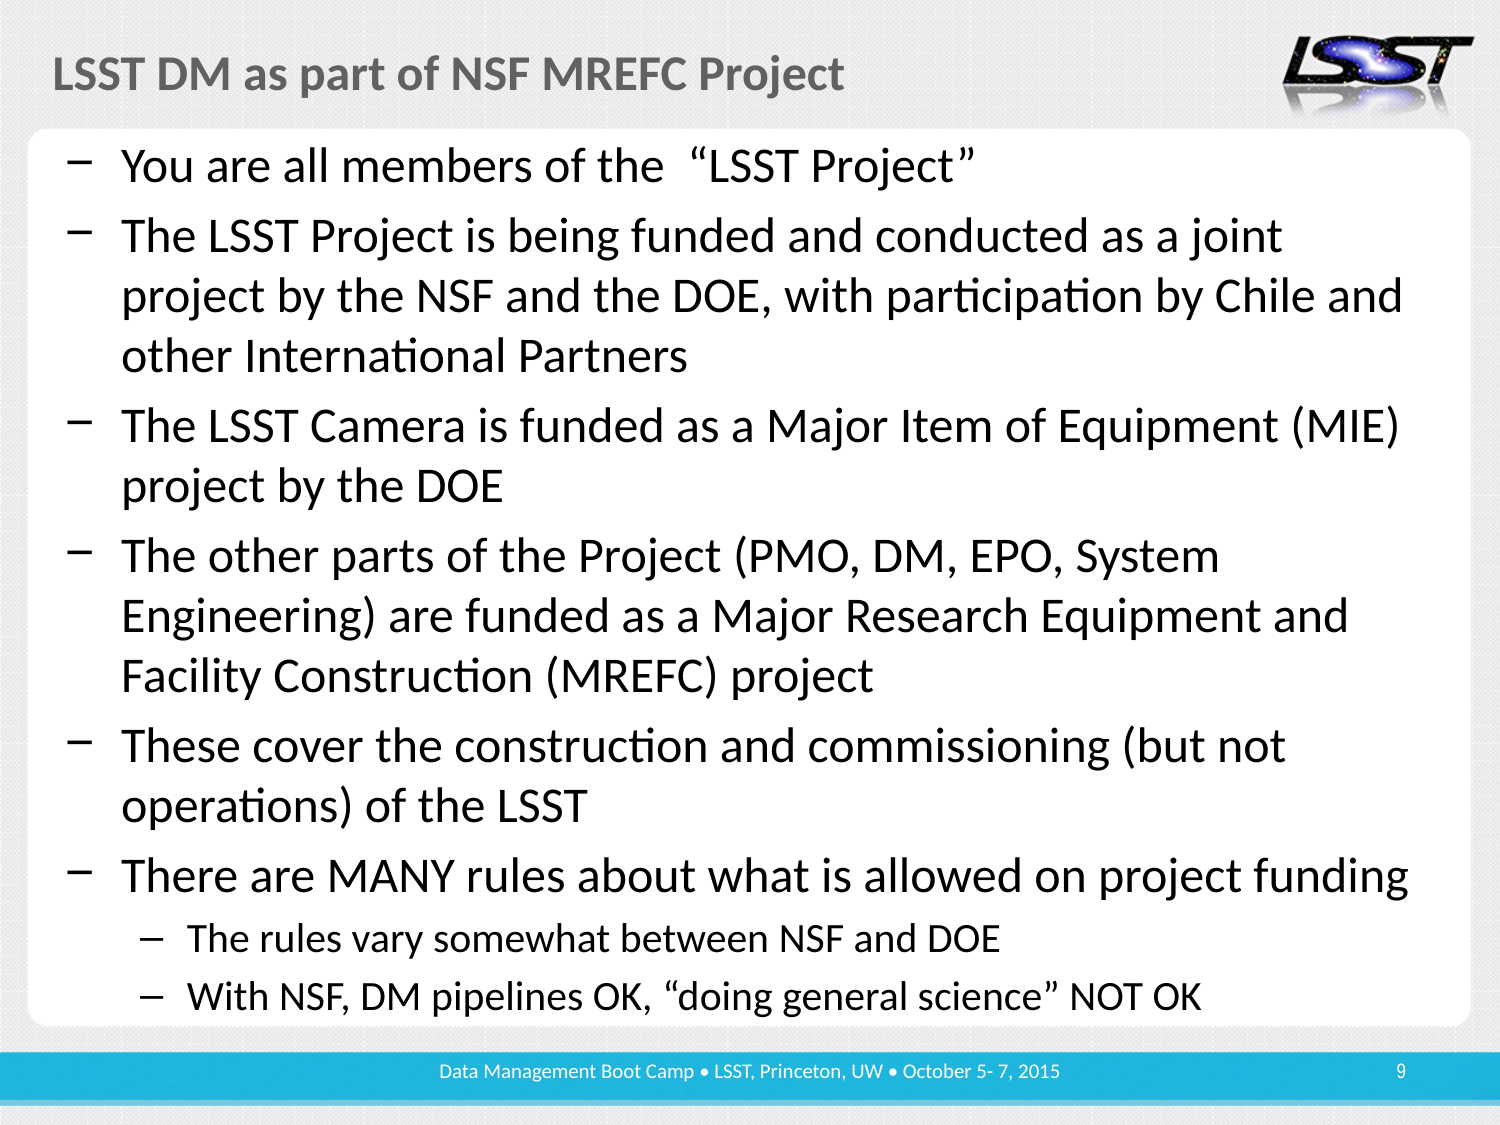

# LSST DM as part of NSF MREFC Project
You are all members of the  “LSST Project”
The LSST Project is being funded and conducted as a joint project by the NSF and the DOE, with participation by Chile and other International Partners
The LSST Camera is funded as a Major Item of Equipment (MIE) project by the DOE
The other parts of the Project (PMO, DM, EPO, System Engineering) are funded as a Major Research Equipment and Facility Construction (MREFC) project
These cover the construction and commissioning (but not operations) of the LSST
There are MANY rules about what is allowed on project funding
The rules vary somewhat between NSF and DOE
With NSF, DM pipelines OK, “doing general science” NOT OK